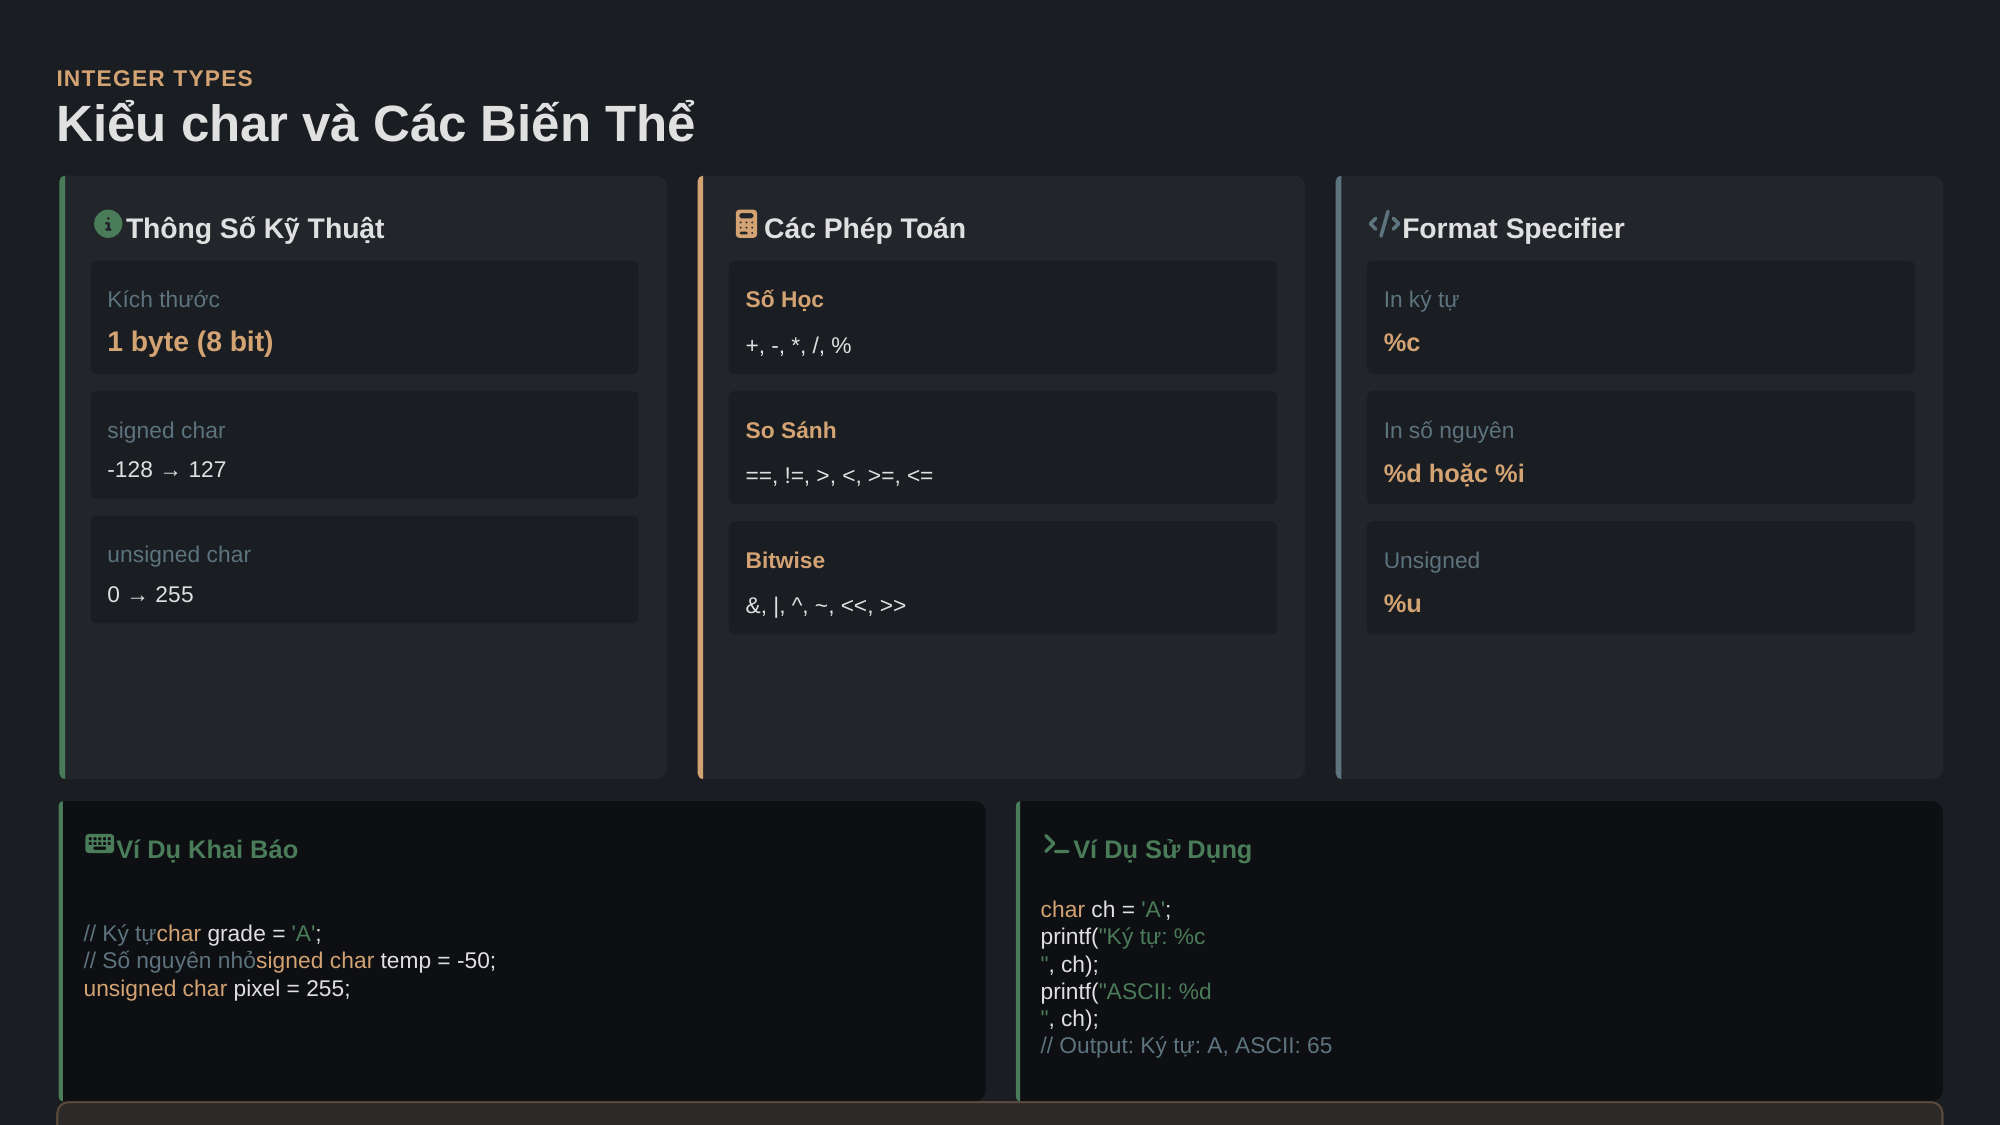

INTEGER TYPES
Kiểu char và Các Biến Thể

Thông Số Kỹ Thuật
Các Phép Toán
Format Specifier

Kích thước
Số Học
In ký tự
1 byte (8 bit)
%c
+, -, *, /, %

signed char
So Sánh
In số nguyên
-128 → 127
%d hoặc %i
==, !=, >, <, >=, <=

unsigned char
Bitwise
Unsigned
0 → 255
%u
&, |, ^, ~, <<, >>

Ví Dụ Khai Báo
Ví Dụ Sử Dụng

// Ký tựchar grade = 'A';
// Số nguyên nhỏsigned char temp = -50;
unsigned char pixel = 255;
char ch = 'A';
printf("Ký tự: %c
", ch);
printf("ASCII: %d
", ch);
// Output: Ký tự: A, ASCII: 65

Lưu ý: Kiểu char thường được dùng để lưu ký tự ASCII, nhưng cũng có thể lưu số nguyên nhỏ để tiết kiệm bộ nhớ.